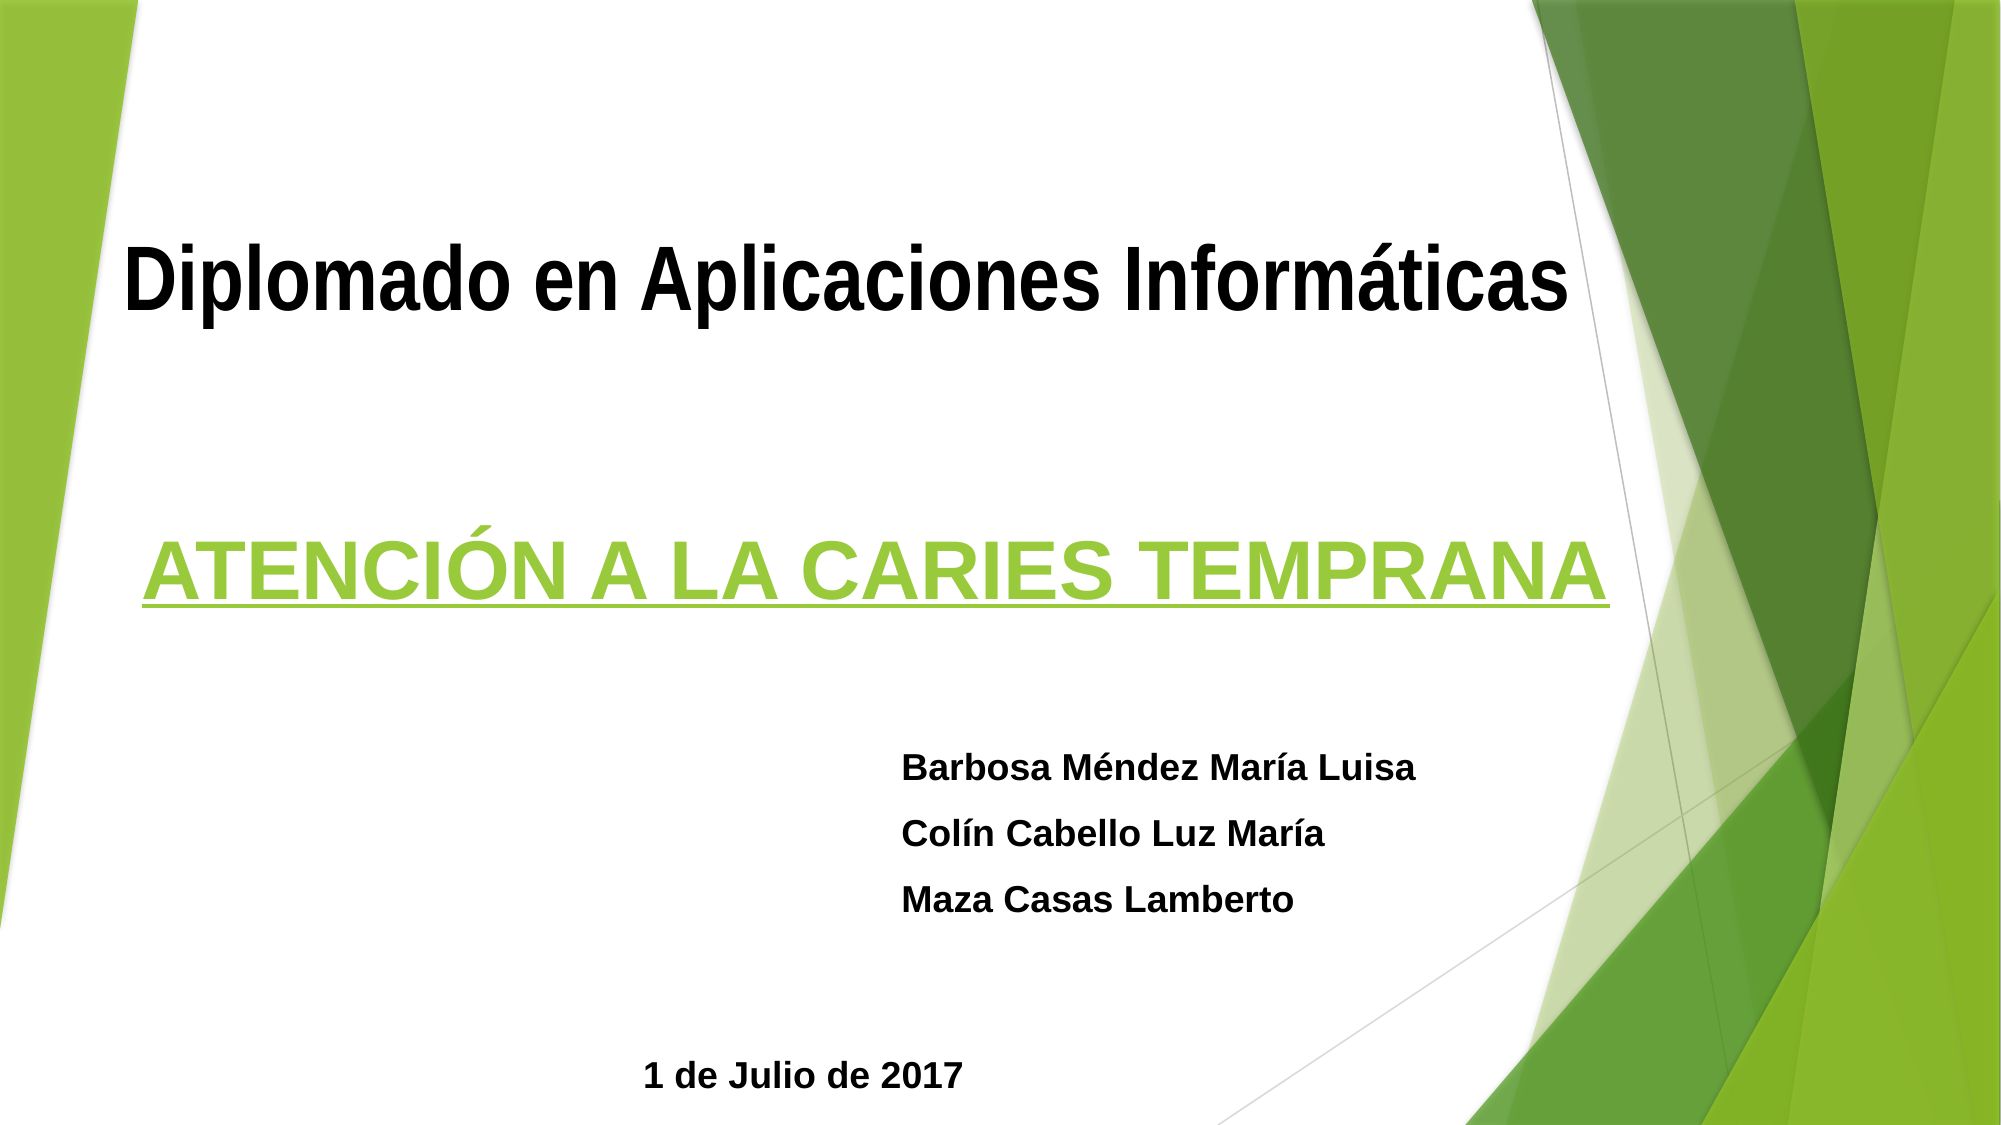

Diplomado en Aplicaciones Informáticas
# ATENCIÓN A LA CARIES TEMPRANA

Barbosa Méndez María Luisa
Colín Cabello Luz María
Maza Casas Lamberto
1 de Julio de 2017